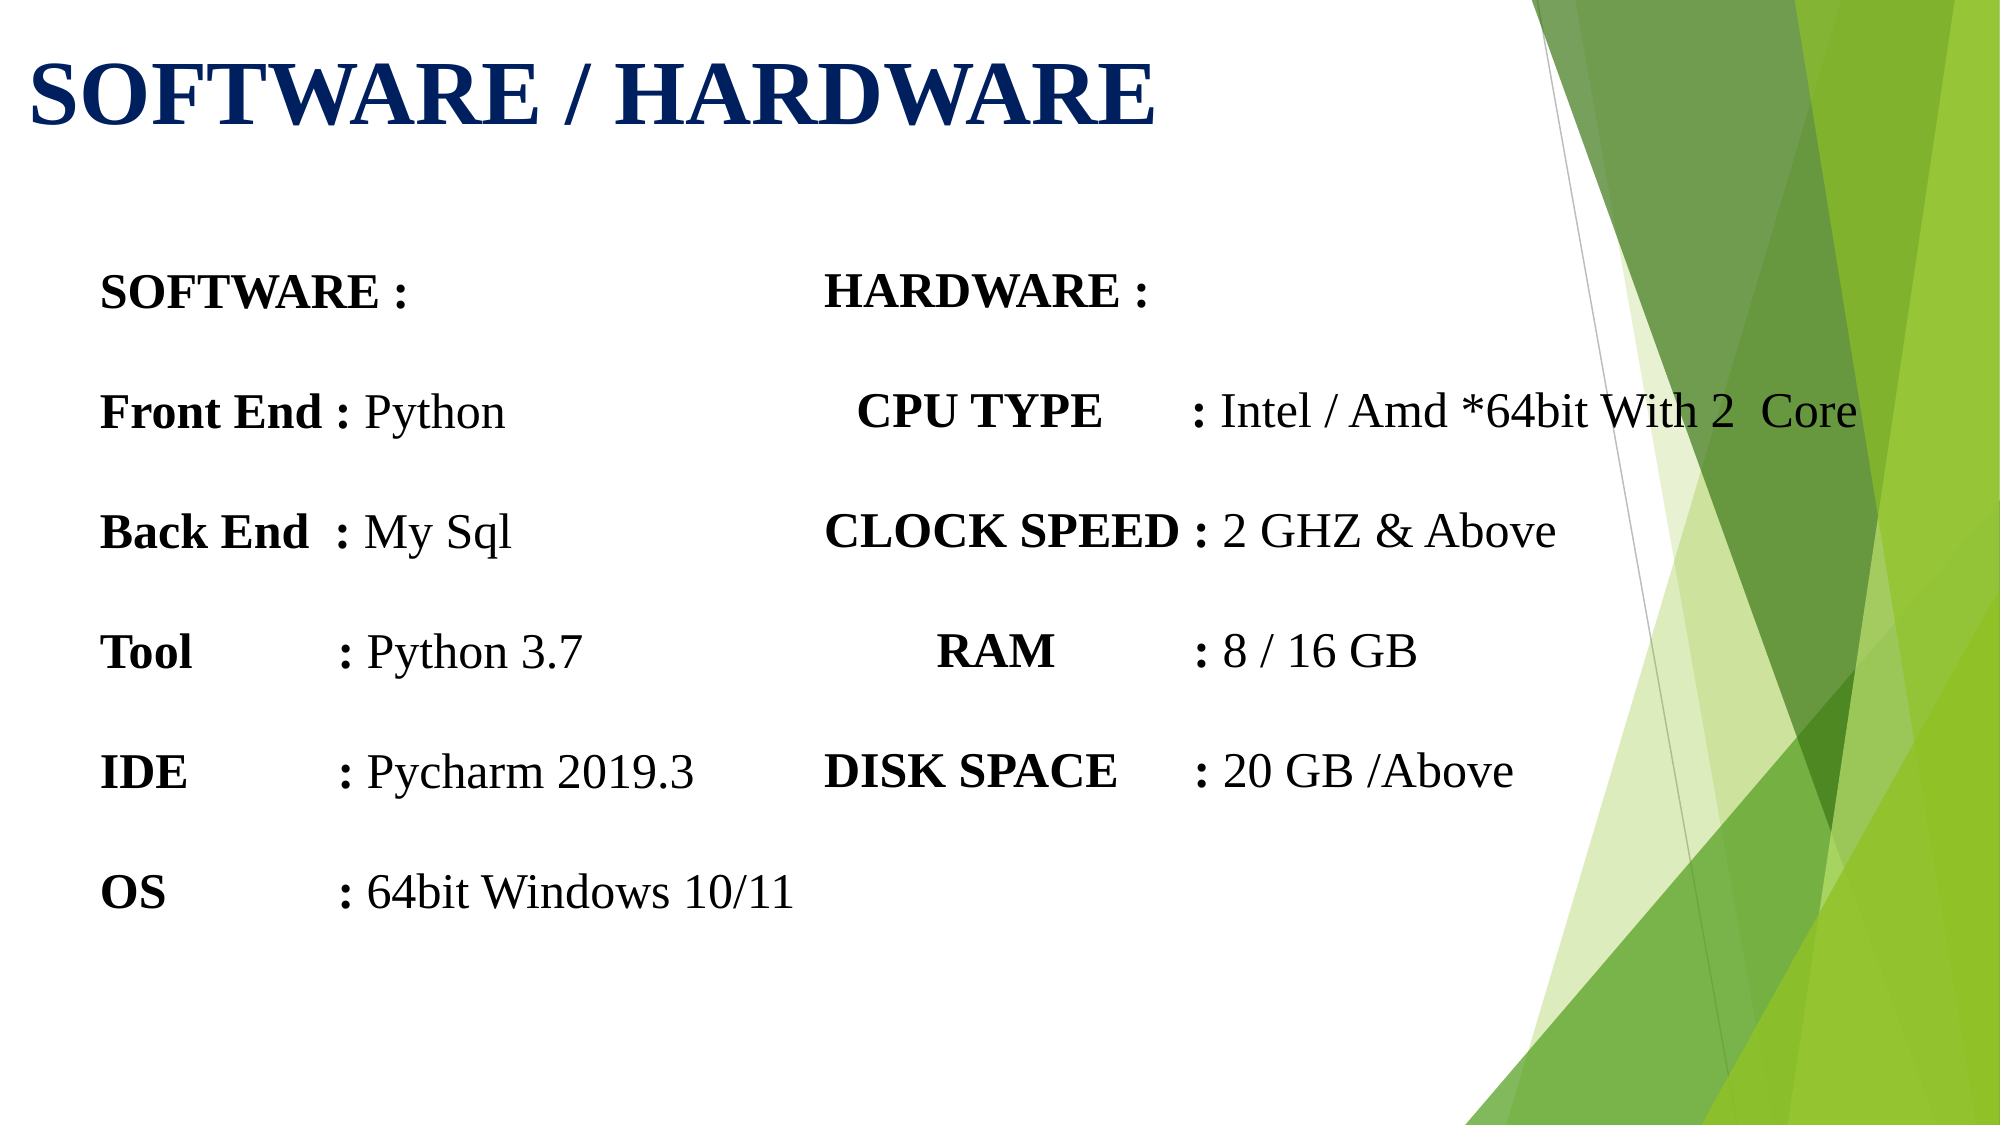

# SOFTWARE / HARDWARE
HARDWARE :

CPU TYPE       : Intel / Amd *64bit With 2  Core

CLOCK SPEED : 2 GHZ & Above

         RAM           : 8 / 16 GB

DISK SPACE      : 20 GB /Above

SOFTWARE :

Front End : Python

Back End  : My Sql

Tool 	       : Python 3.7

IDE	       : Pycharm 2019.3

OS 	       : 64bit Windows 10/11